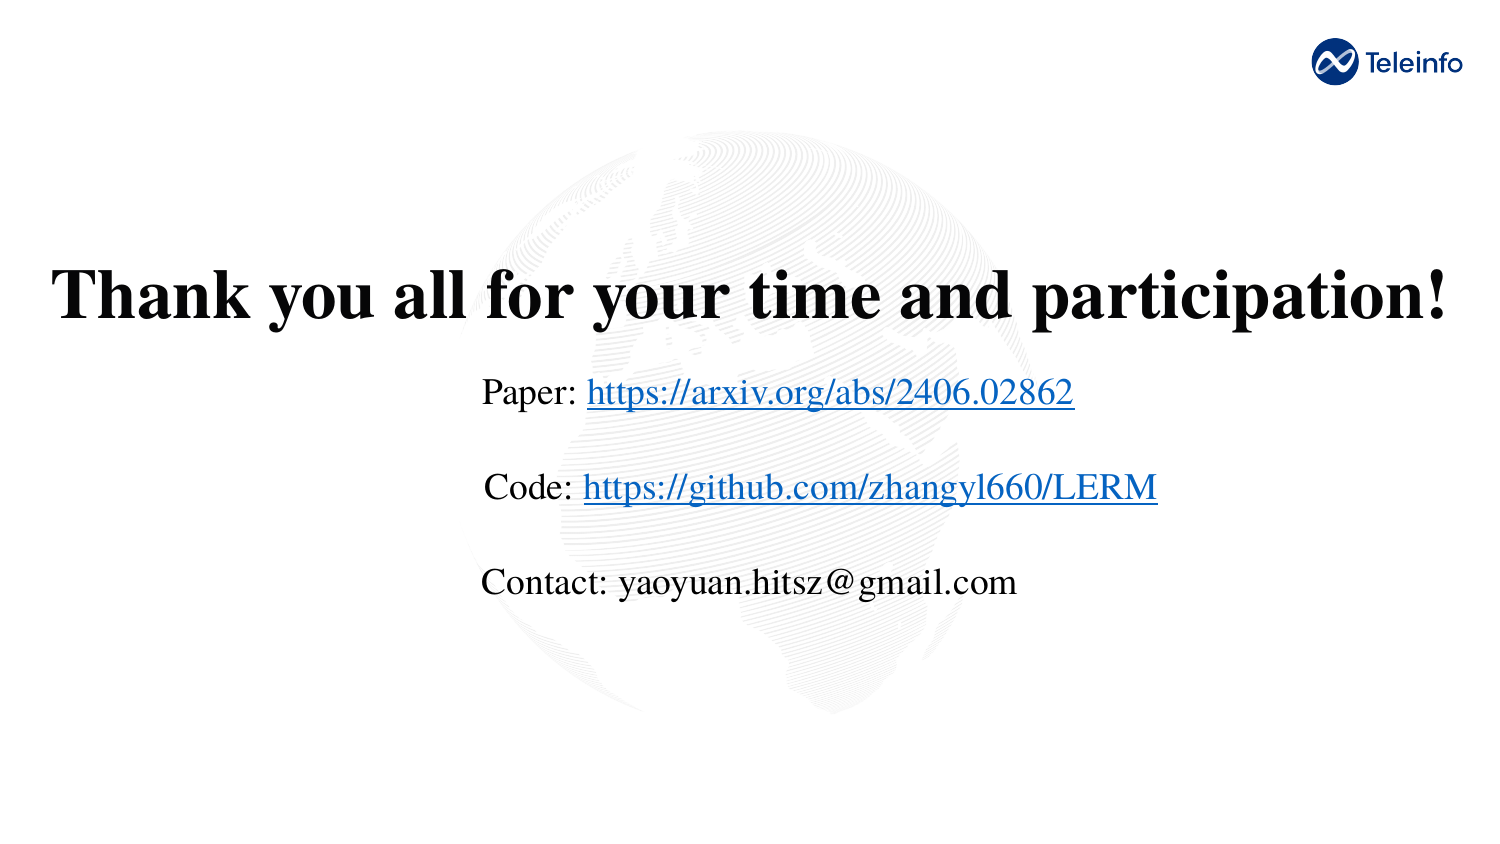

Thank you all for your time and participation!

      Paper: https://arxiv.org/abs/2406.02862

               Code: https://github.com/zhangyl660/LERM

Contact: yaoyuan.hitsz@gmail.com